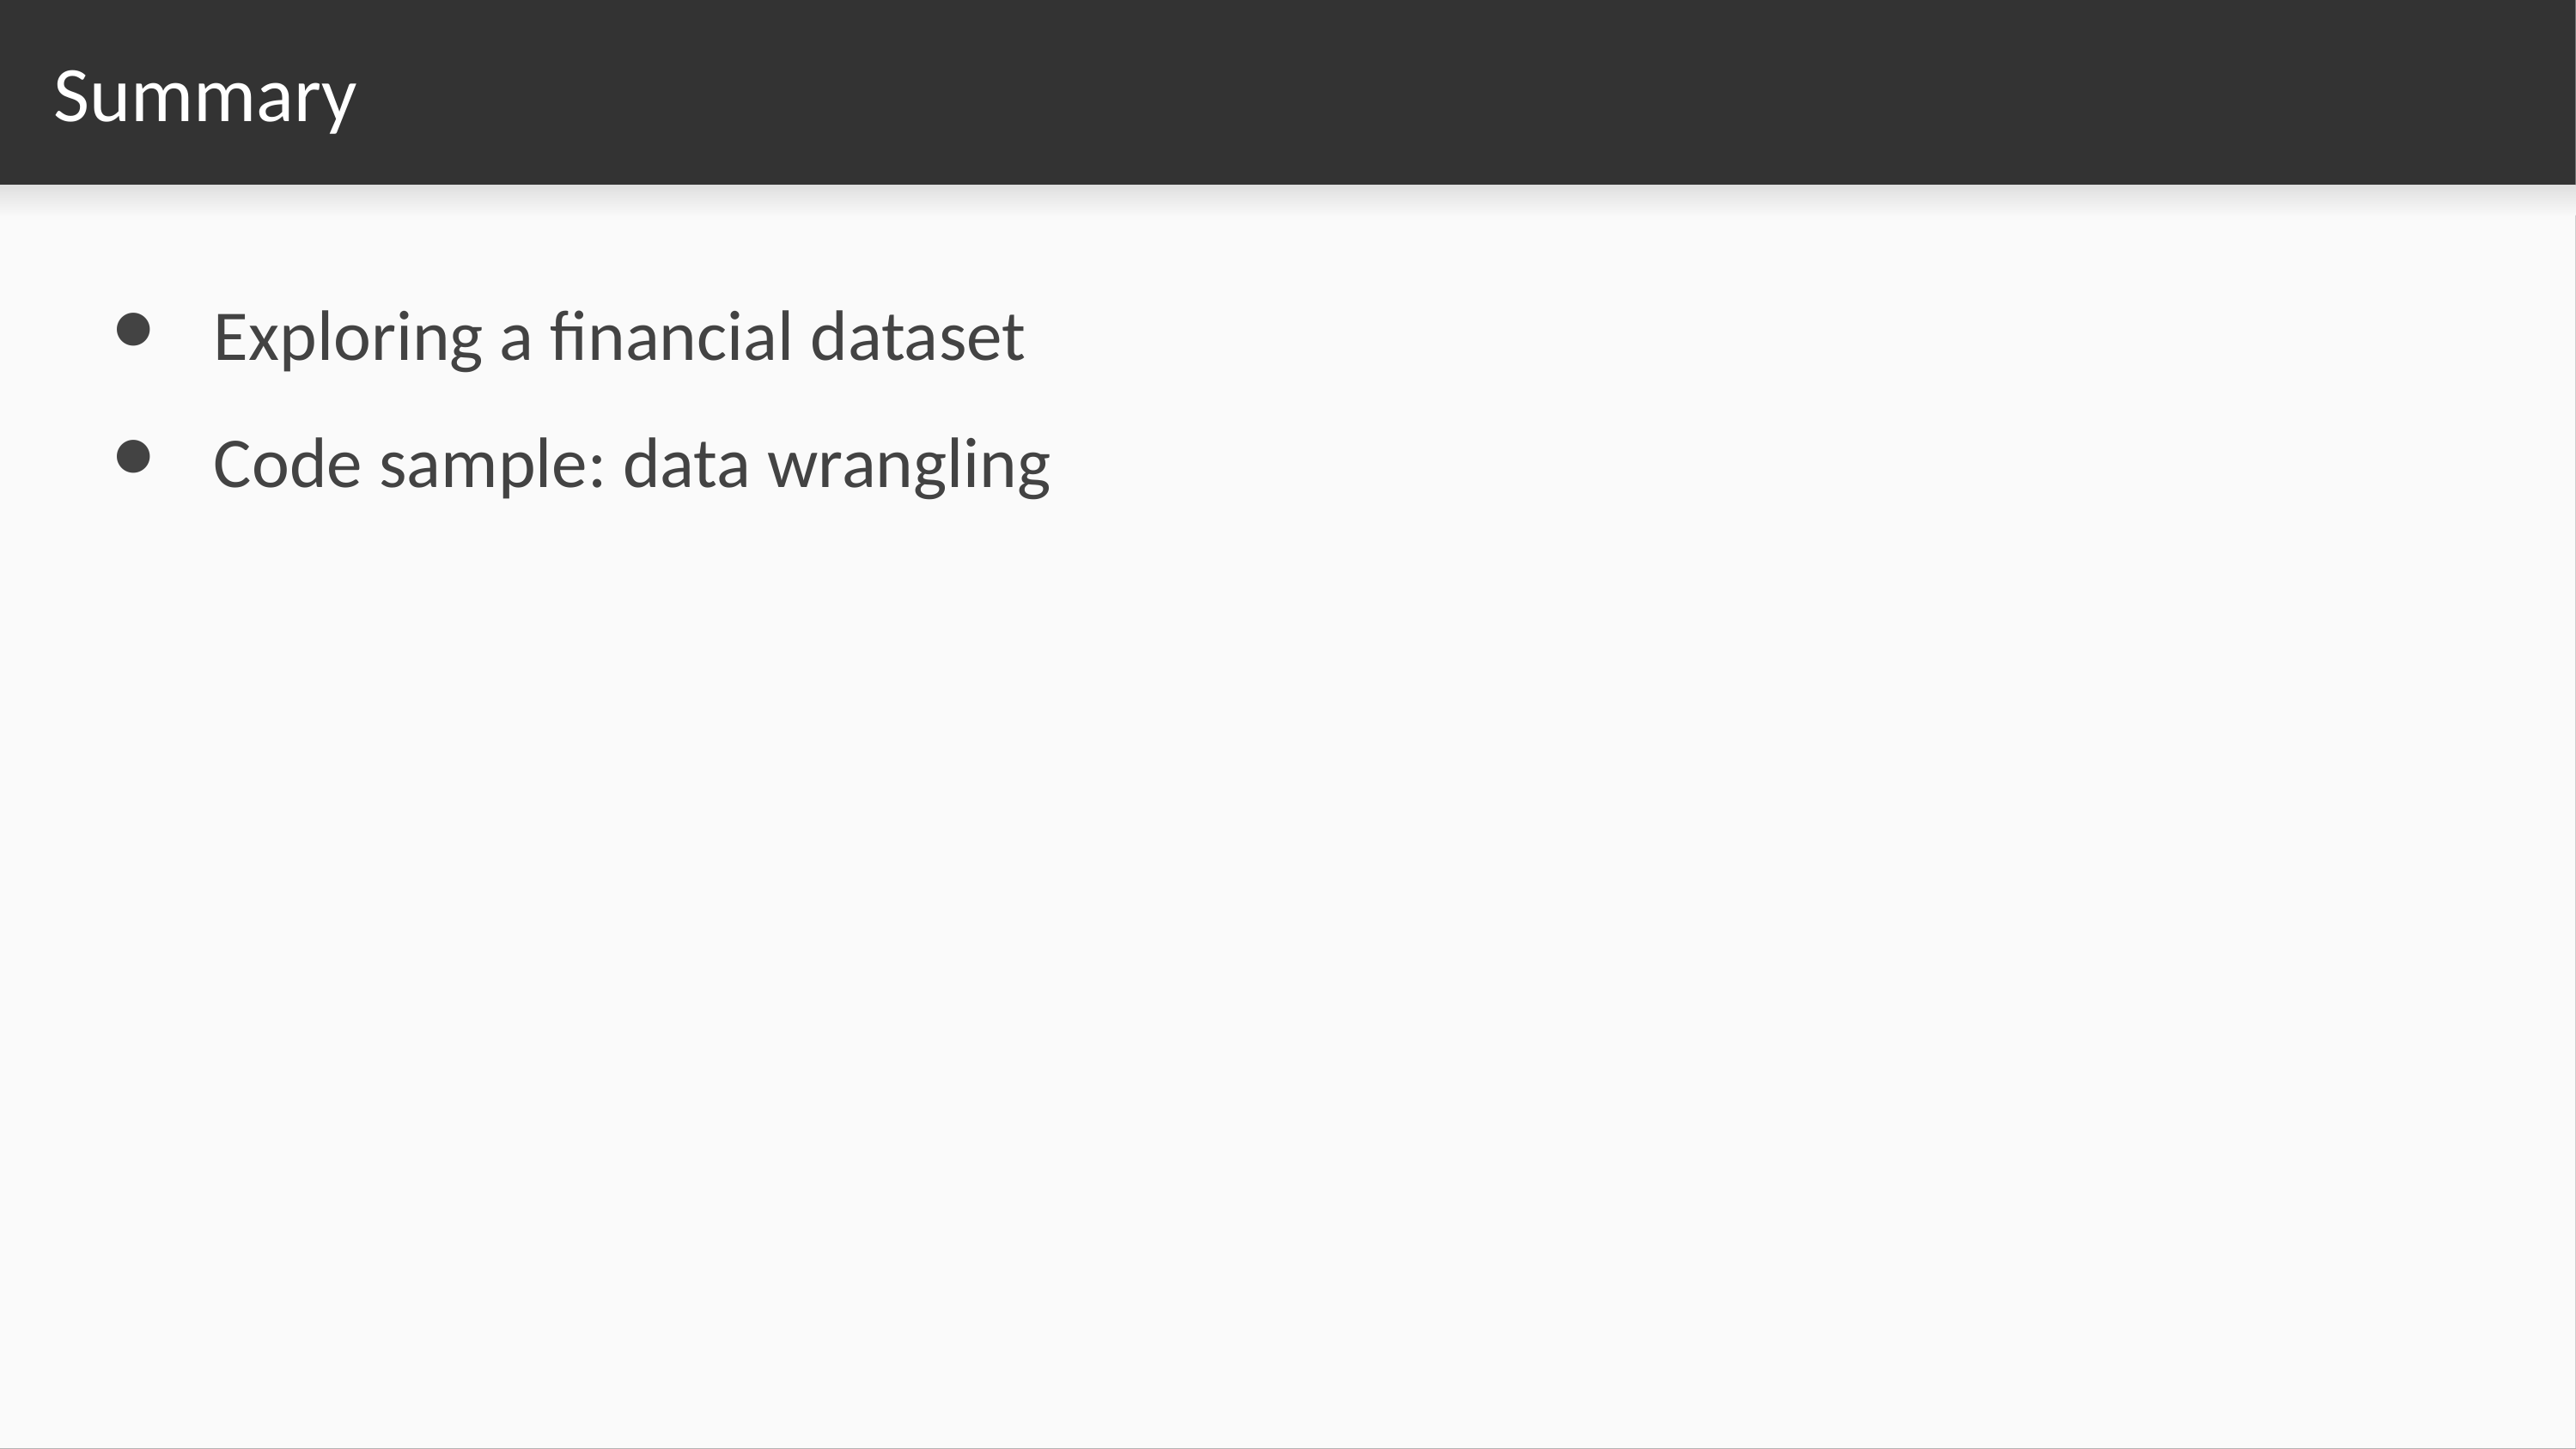

# Summary
Exploring a financial dataset
Code sample: data wrangling